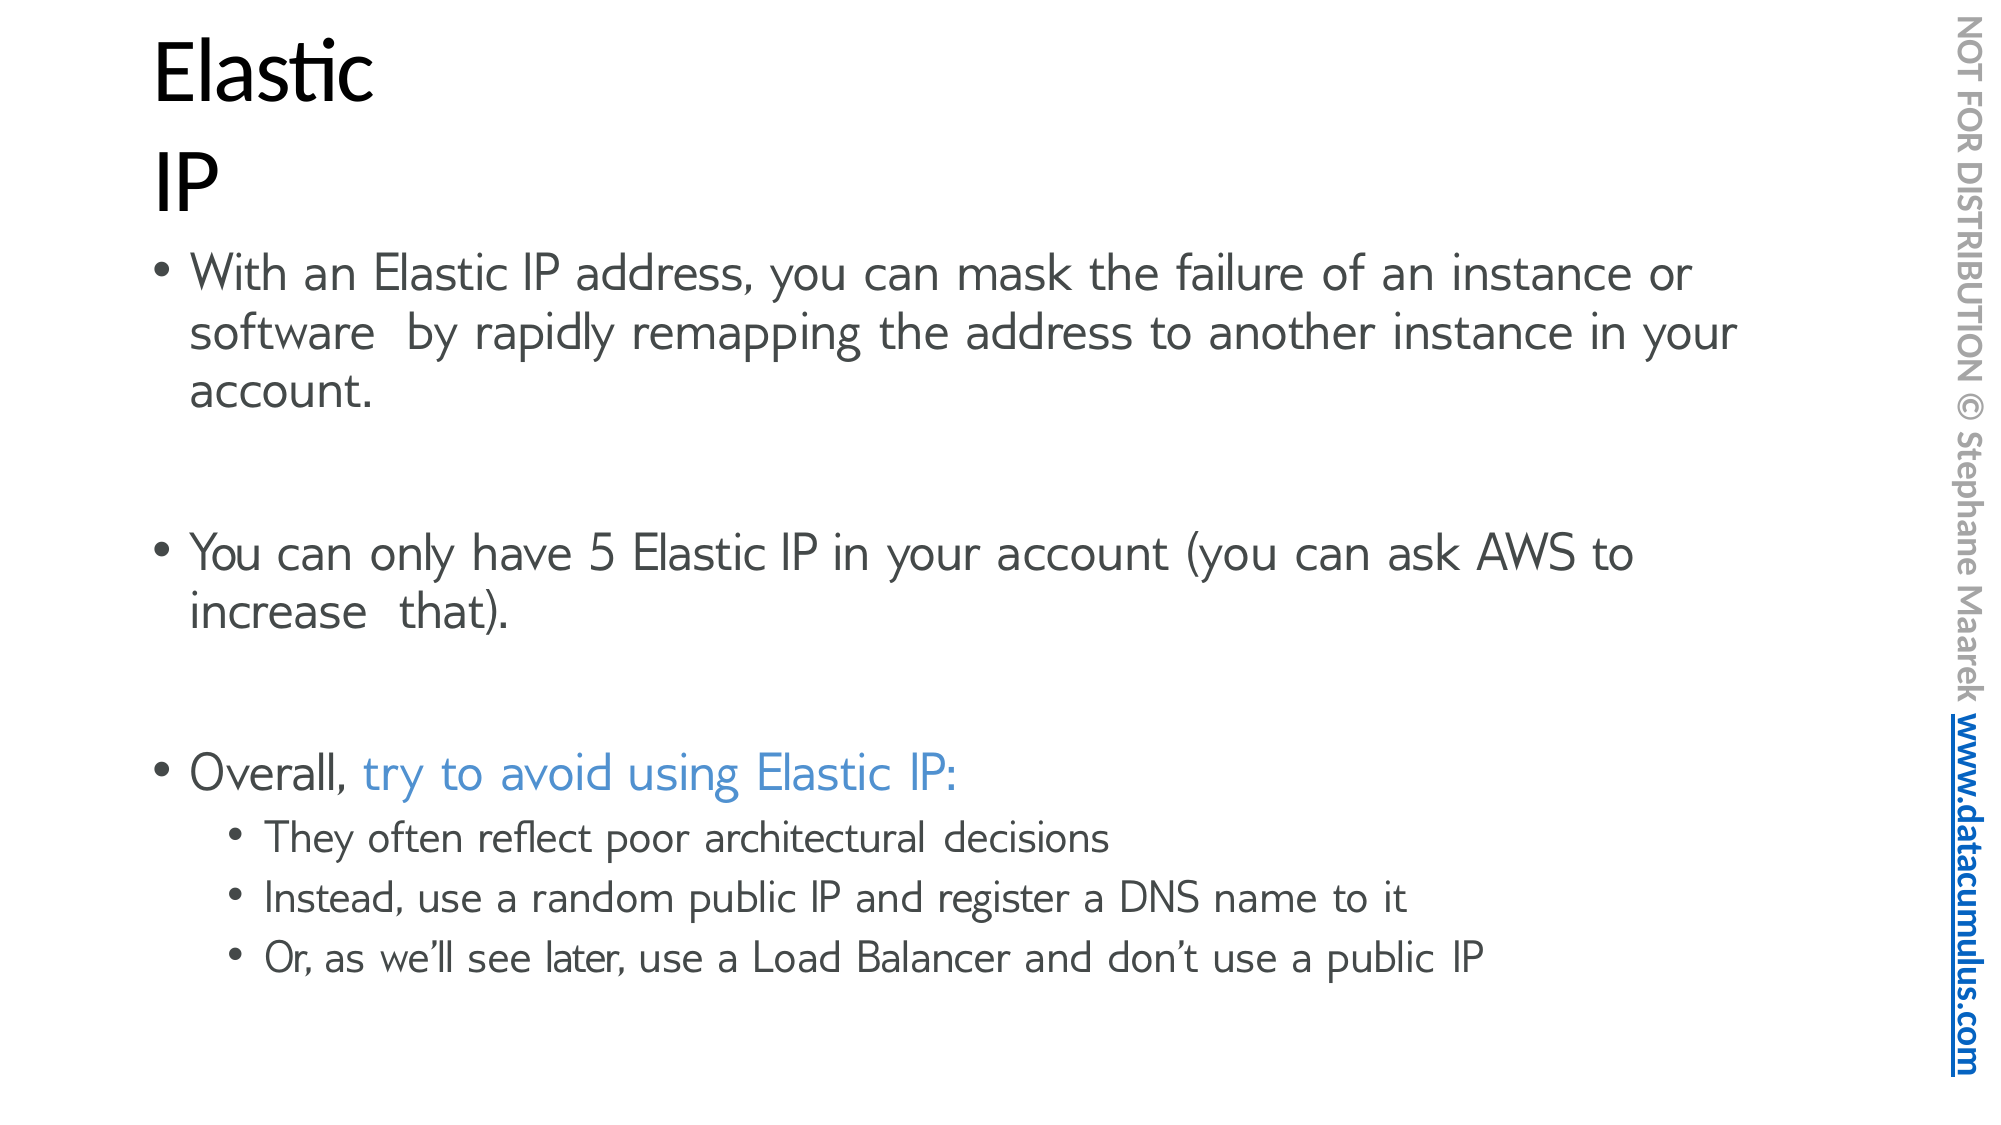

NOT FOR DISTRIBUTION © Stephane Maarek www.datacumulus.com
# Elastic IP
With an Elastic IP address, you can mask the failure of an instance or software  by rapidly remapping the address to another instance in your account.

You can only have 5 Elastic IP in your account (you can ask AWS to increase  that).

Overall, try to avoid using Elastic IP:
They often reflect poor architectural decisions
Instead, use a random public IP and register a DNS name to it
Or, as we’ll see later, use a Load Balancer and don’t use a public IP
© Stephane Maarek